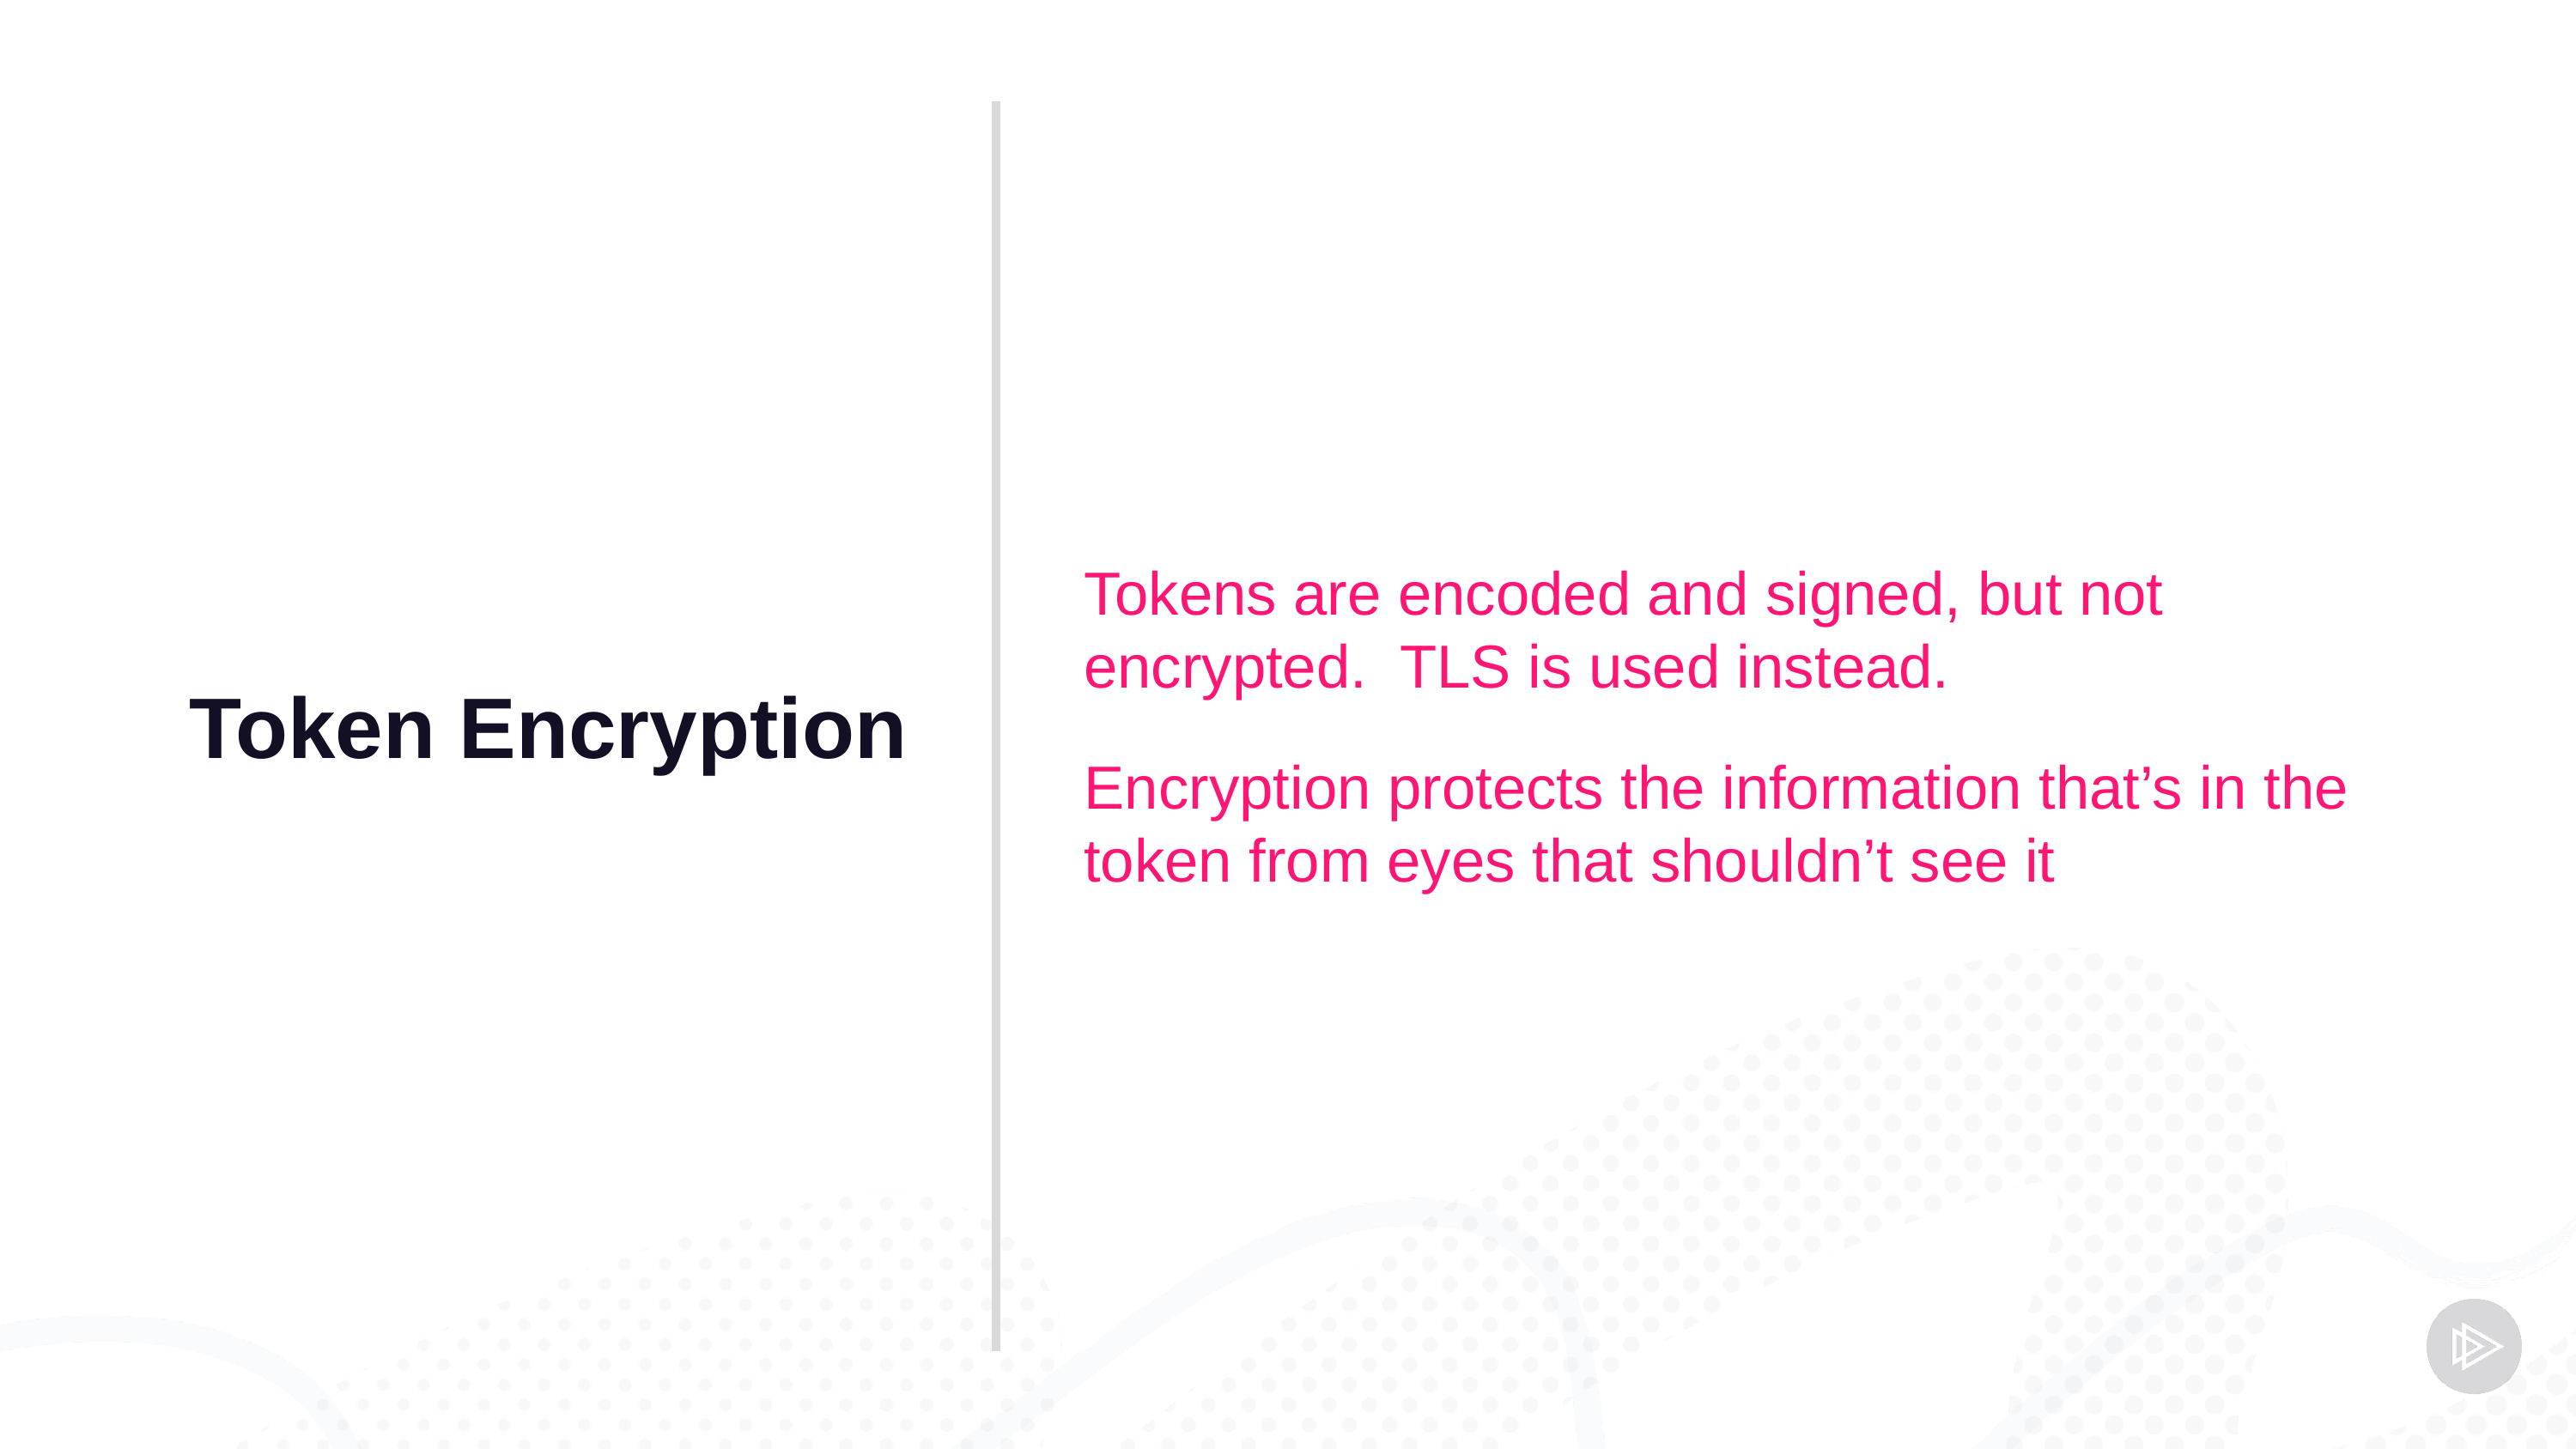

Token Encryption
Tokens are encoded and signed, but not encrypted.  TLS is used instead.
Encryption protects the information that’s in the token from eyes that shouldn’t see it